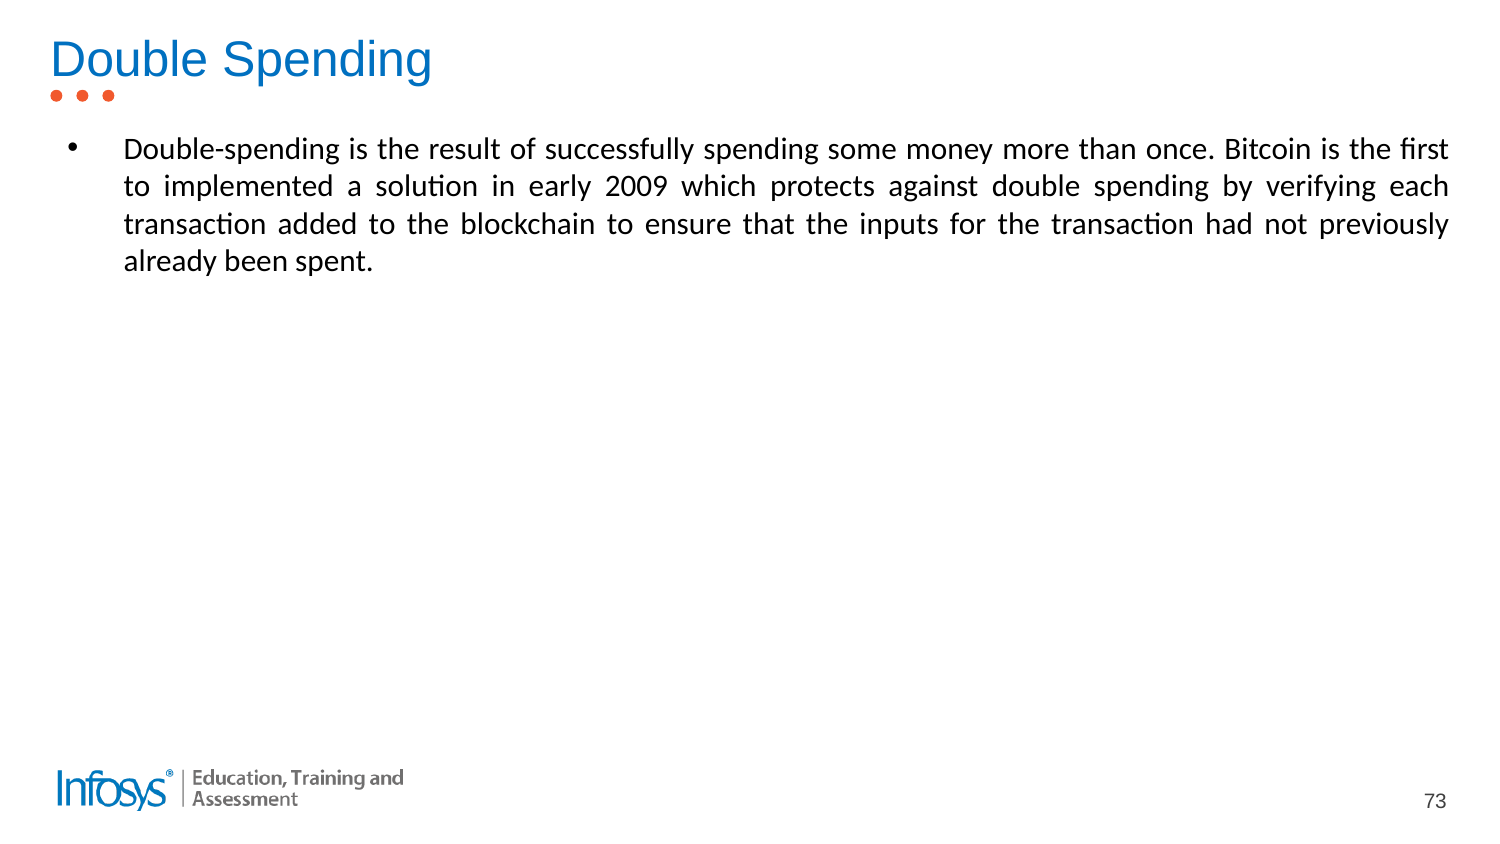

# Double Spending
Double-spending is the result of successfully spending some money more than once. Bitcoin is the first to implemented a solution in early 2009 which protects against double spending by verifying each transaction added to the blockchain to ensure that the inputs for the transaction had not previously already been spent.
73